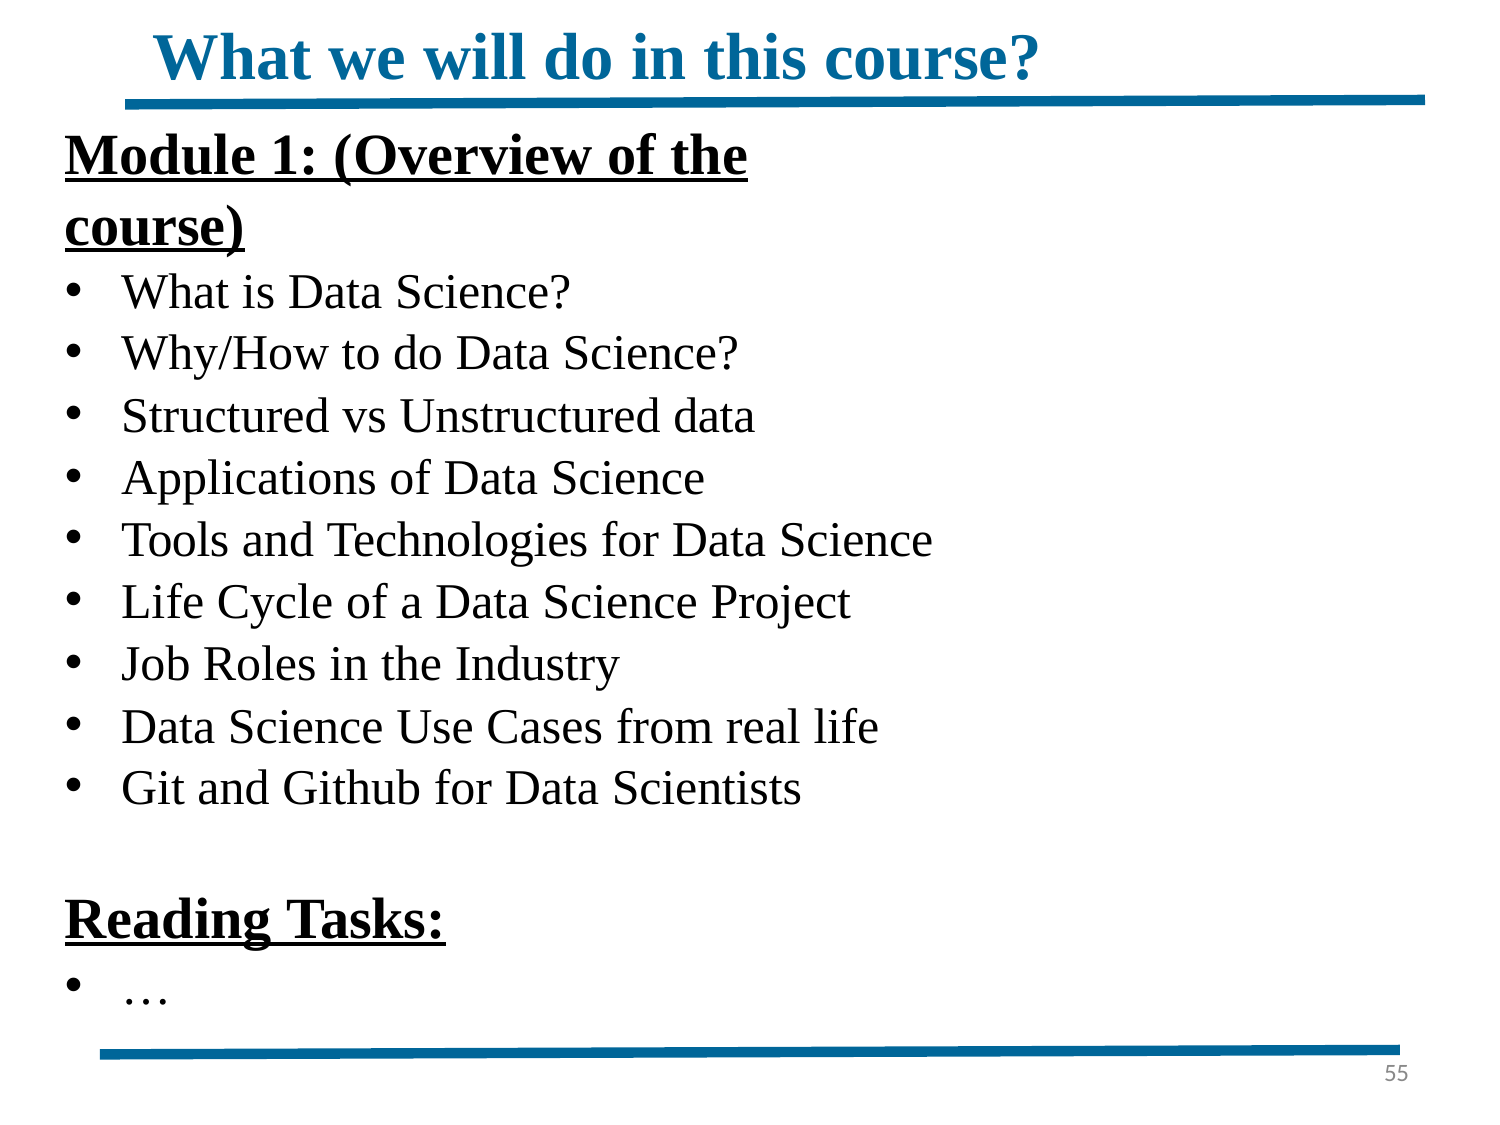

# What we will do in this course?
Module 1: (Overview of the course)
What is Data Science?
Why/How to do Data Science?
Structured vs Unstructured data
Applications of Data Science
Tools and Technologies for Data Science
Life Cycle of a Data Science Project
Job Roles in the Industry
Data Science Use Cases from real life
Git and Github for Data Scientists

Reading Tasks:
…

55